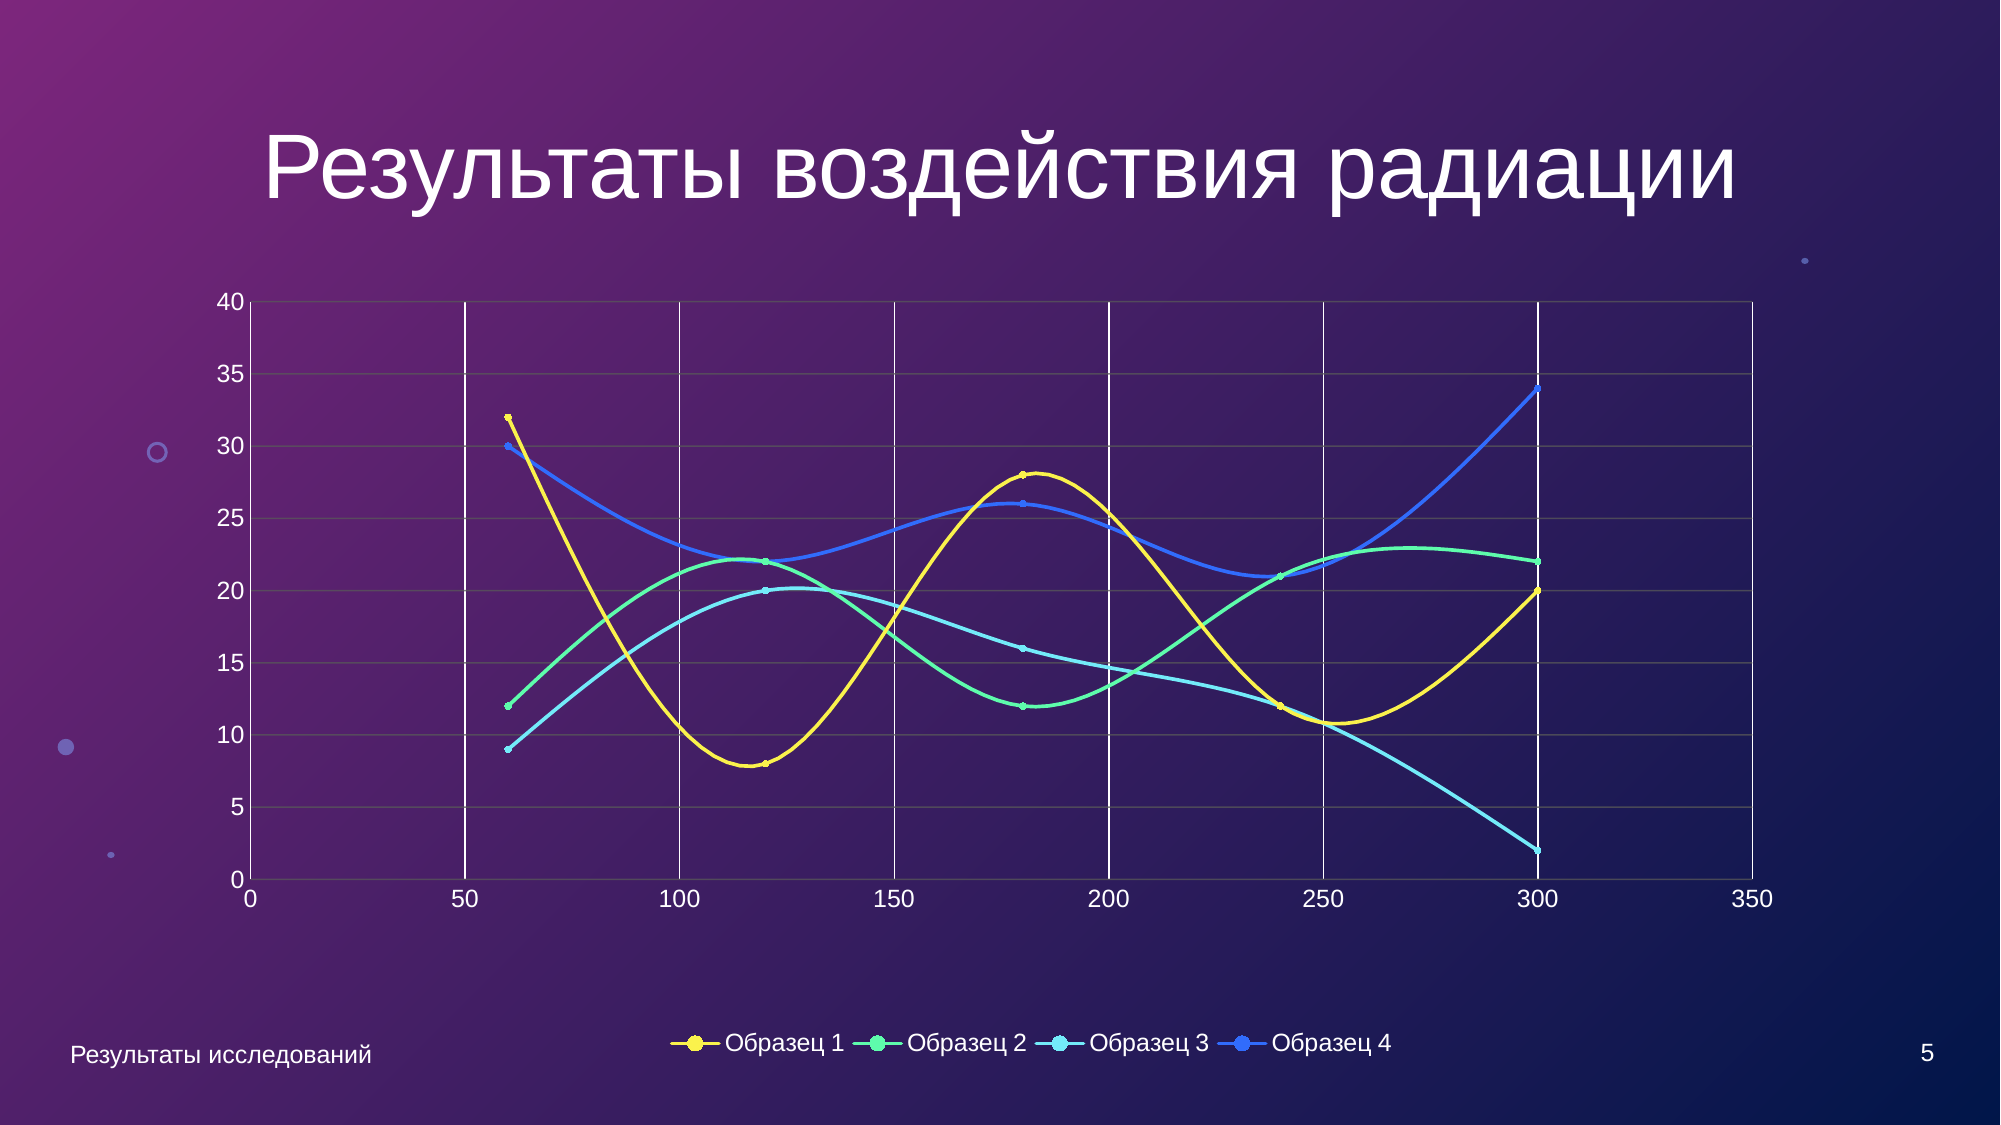

# Результаты воздействия радиации

### Chart

| Category | Образец 1 | Образец 2 | Образец 3 | Образец 4 |
|---|---|---|---|---|
5
Результаты исследований